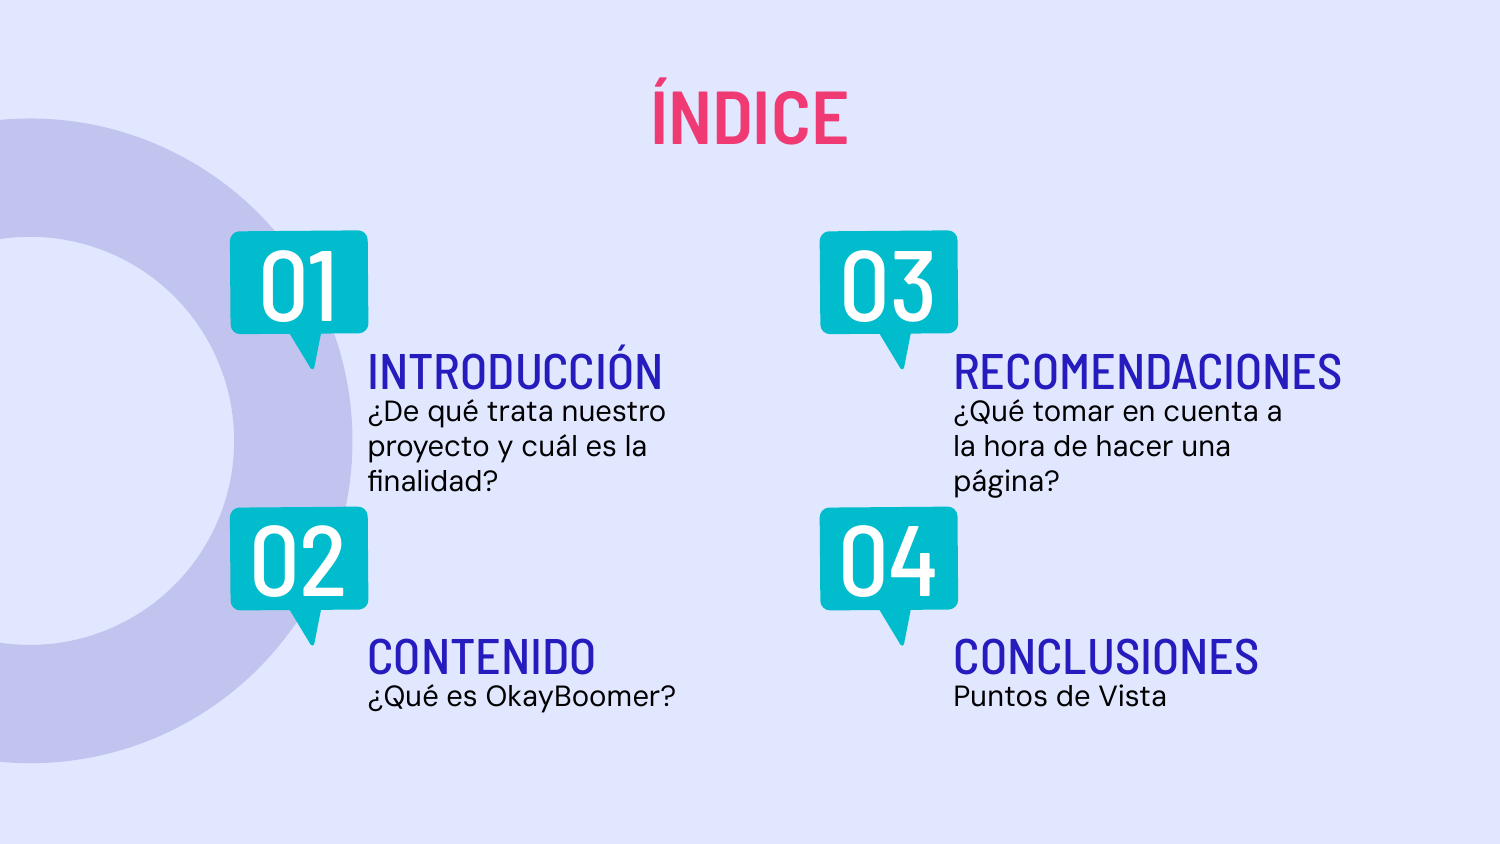

ÍNDICE

# 01
03
INTRODUCCIÓN
RECOMENDACIONES
¿De qué trata nuestro proyecto y cuál es la finalidad?
¿Qué tomar en cuenta a la hora de hacer una página?

02
04
CONTENIDO
CONCLUSIONES
¿Qué es OkayBoomer?
Puntos de Vista